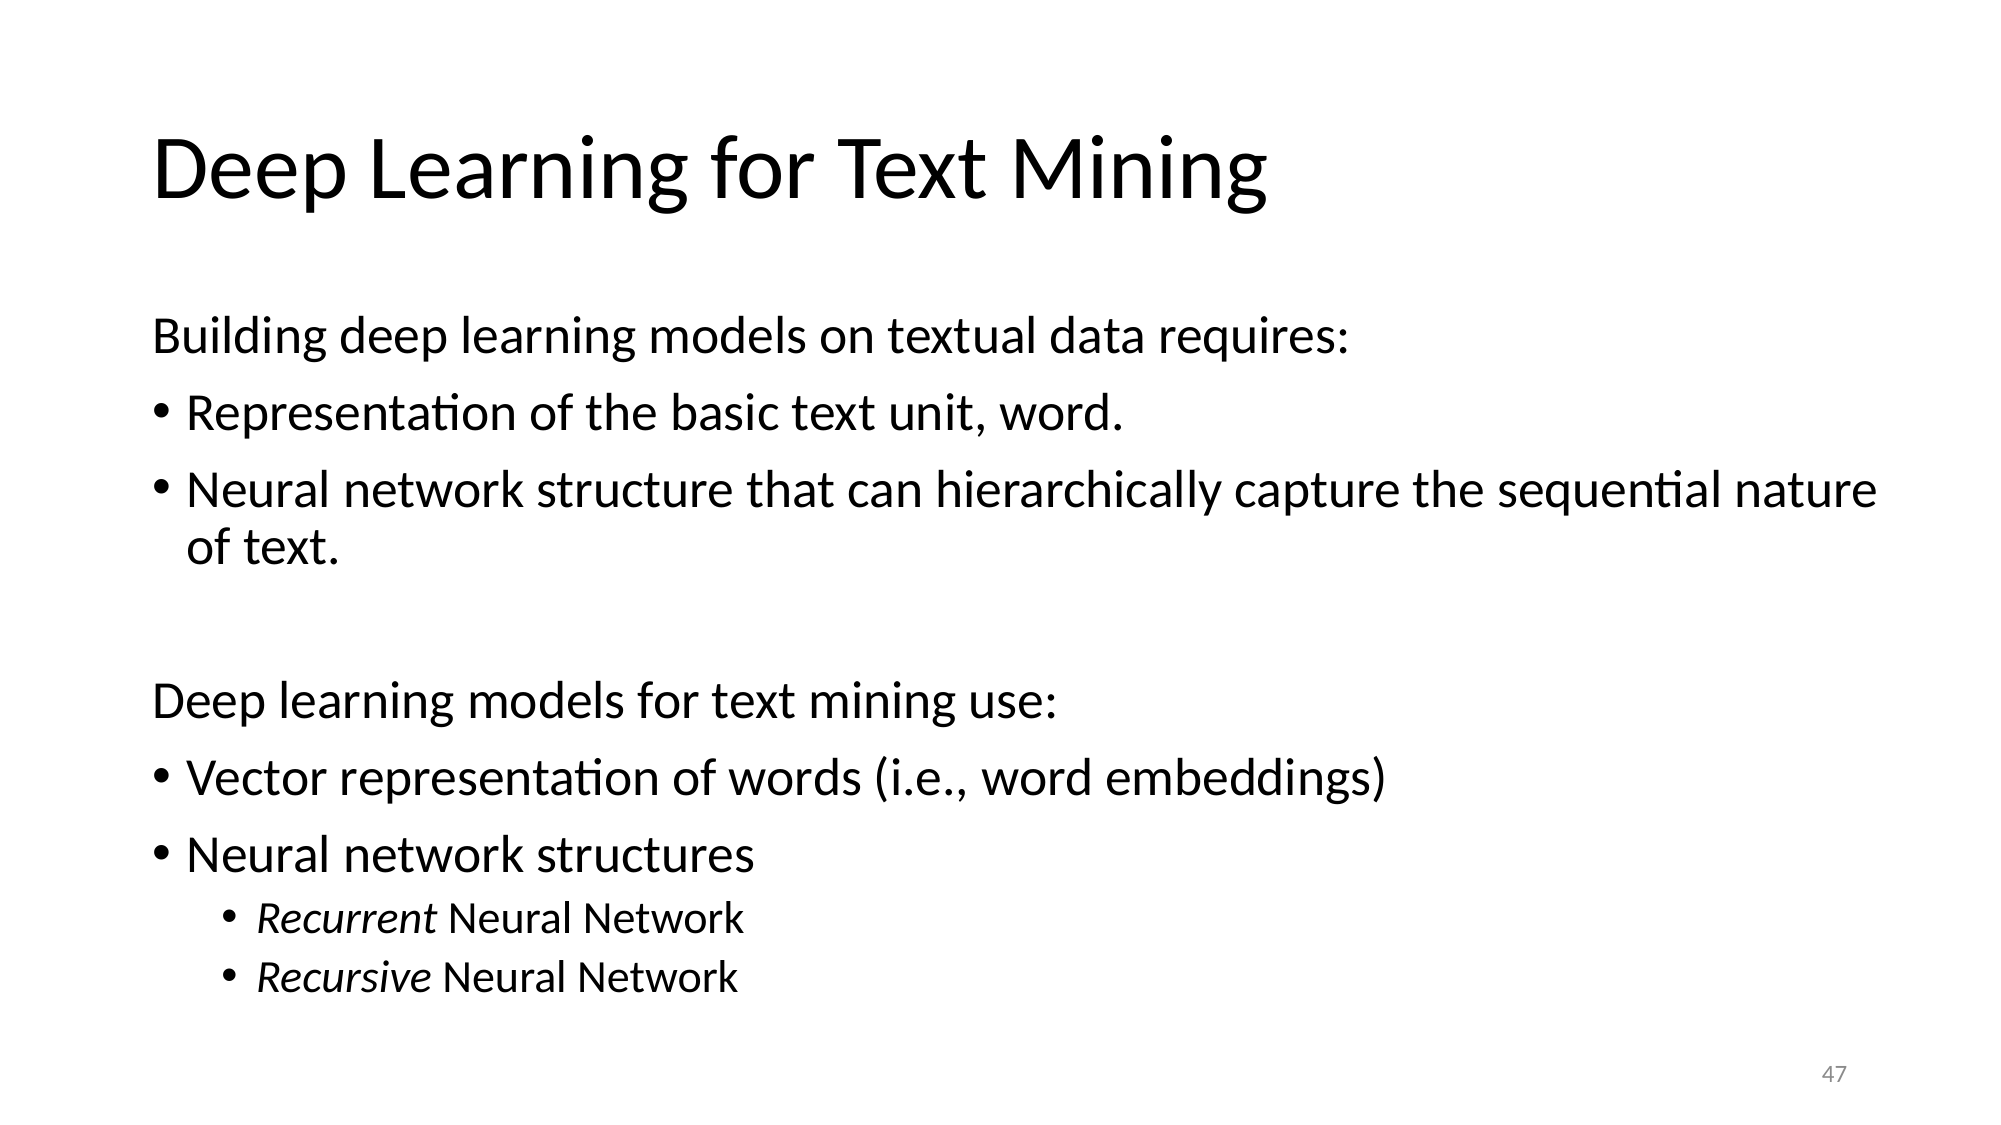

# Deep Learning for Text Mining
Building deep learning models on textual data requires:
Representation of the basic text unit, word.
Neural network structure that can hierarchically capture the sequential nature of text.

Deep learning models for text mining use:
Vector representation of words (i.e., word embeddings)
Neural network structures
Recurrent Neural Network
Recursive Neural Network
47